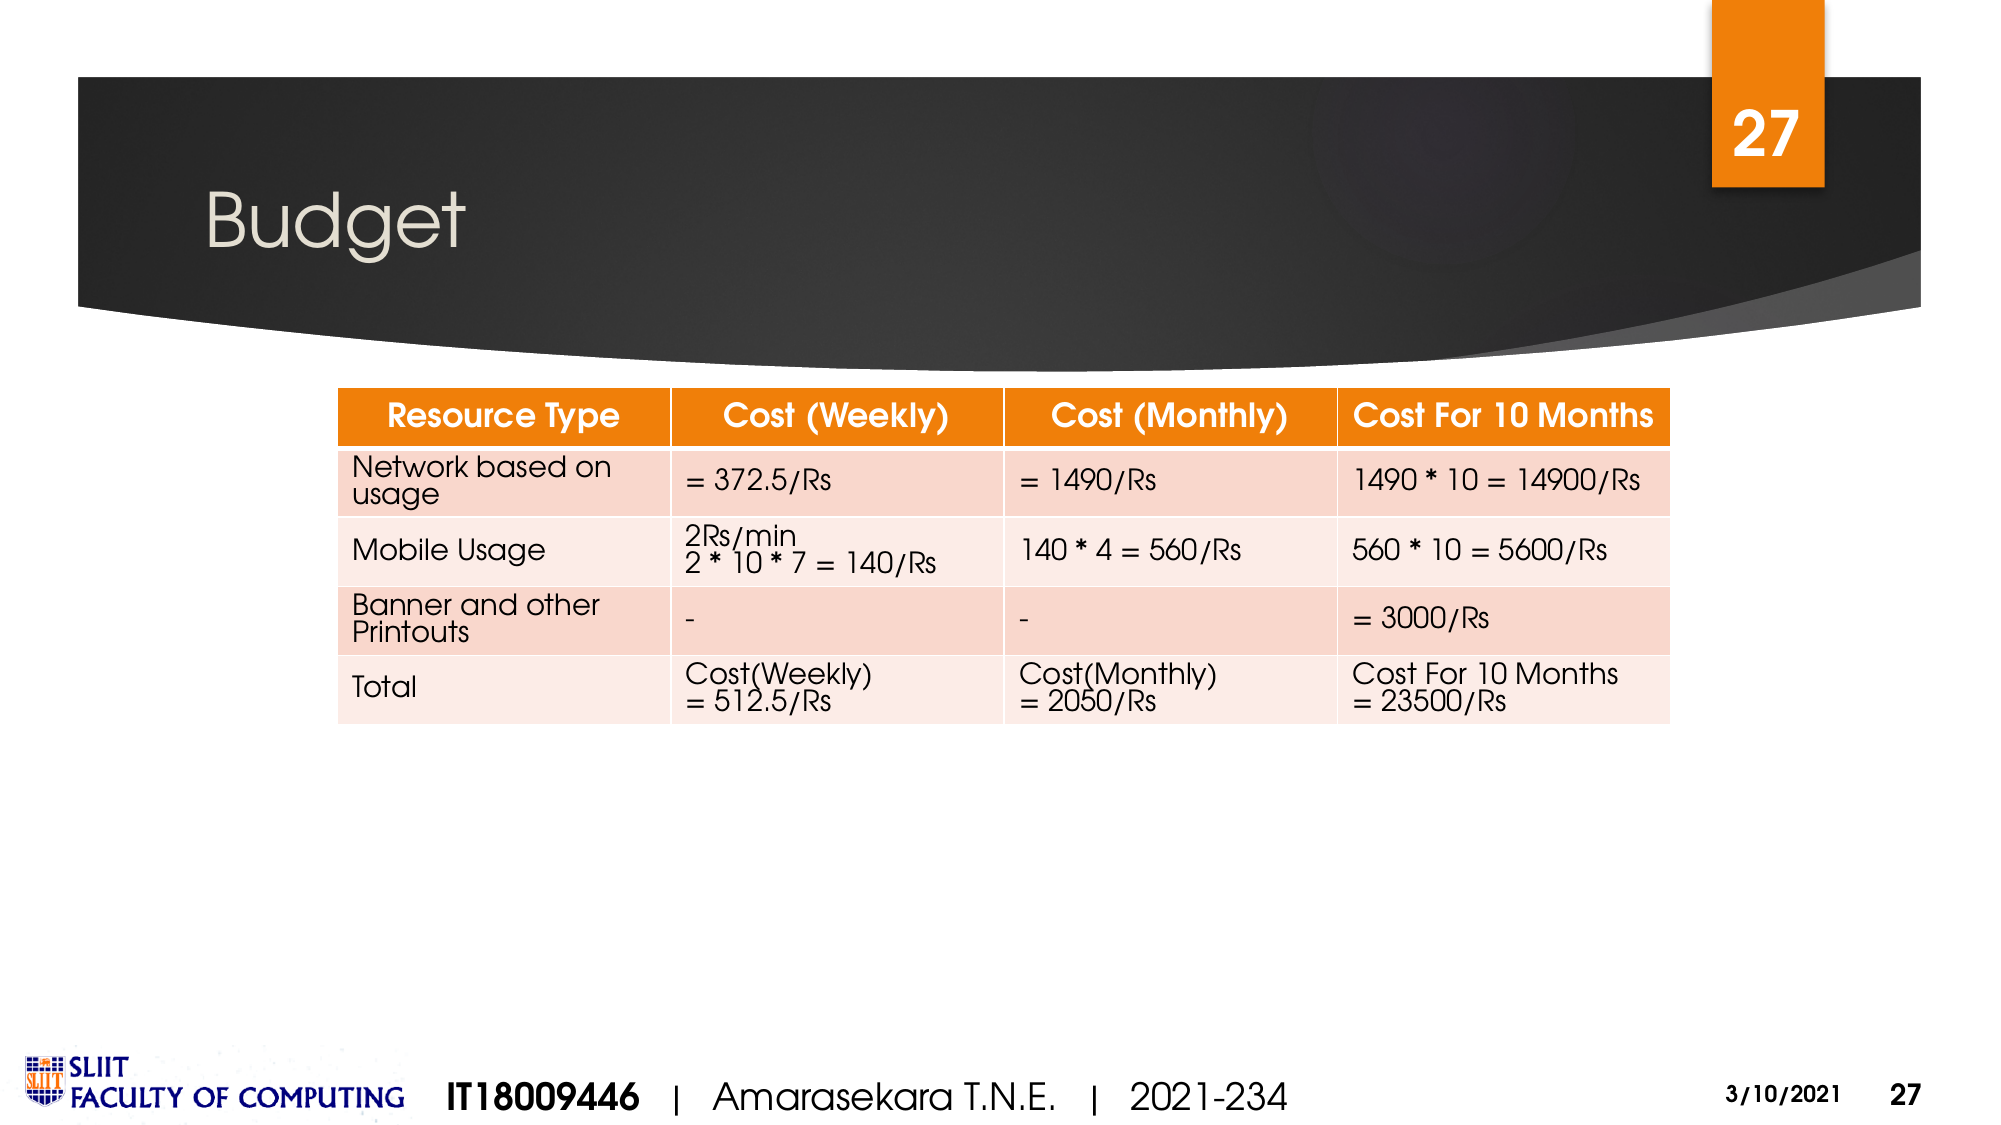

# Budget
| Resource Type | Cost (Weekly) | Cost (Monthly) | Cost For 10 Months |
| --- | --- | --- | --- |
| Network based on usage | = 372.5/Rs | = 1490/Rs | 1490 \* 10 = 14900/Rs |
| Mobile Usage | 2Rs/min 2 \* 10 \* 7 = 140/Rs | 140 \* 4 = 560/Rs | 560 \* 10 = 5600/Rs |
| Banner and other Printouts | - | - | = 3000/Rs |
| Total | Cost(Weekly) = 512.5/Rs | Cost(Monthly) = 2050/Rs | Cost For 10 Months = 23500/Rs |